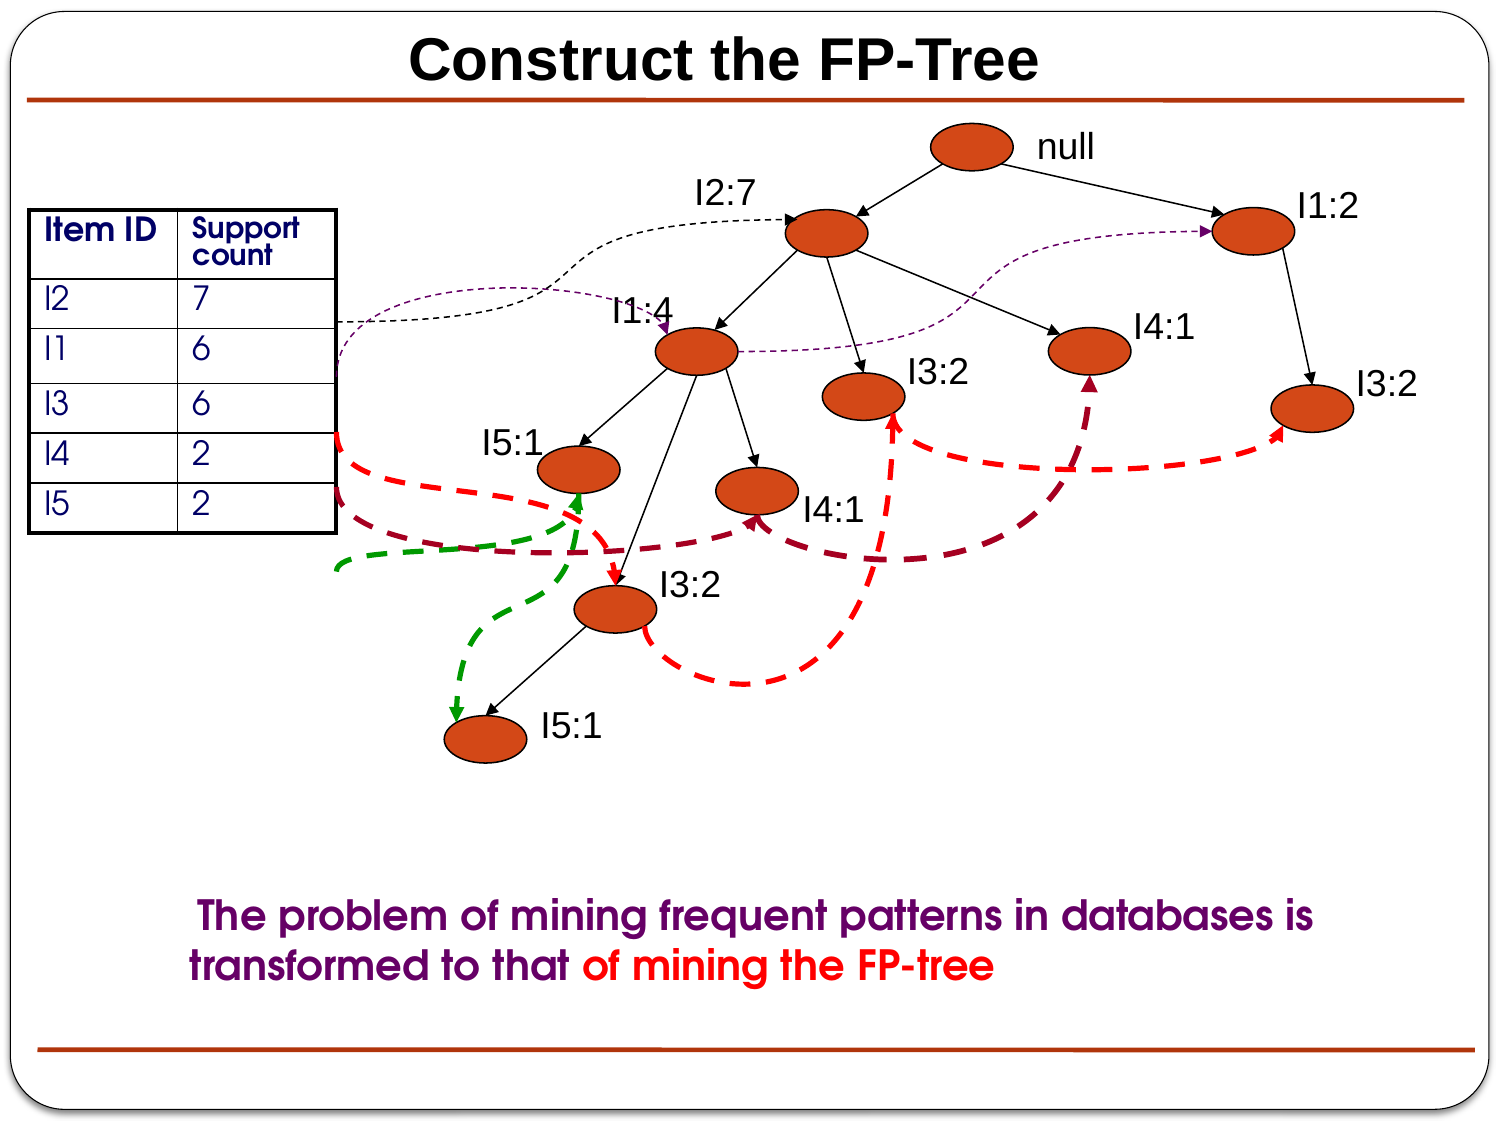

Construct the FP-Tree
null

I2:7
I1:2

| Item ID | Support count |
| --- | --- |
| I2 | 7 |
| I1 | 6 |
| I3 | 6 |
| I4 | 2 |
| I5 | 2 |

I1:4
I4:1

I3:2
I3:2

I5:1

I4:1

I3:2

I5:1

      The problem of mining frequent patterns in databases is transformed to that of mining the FP-tree